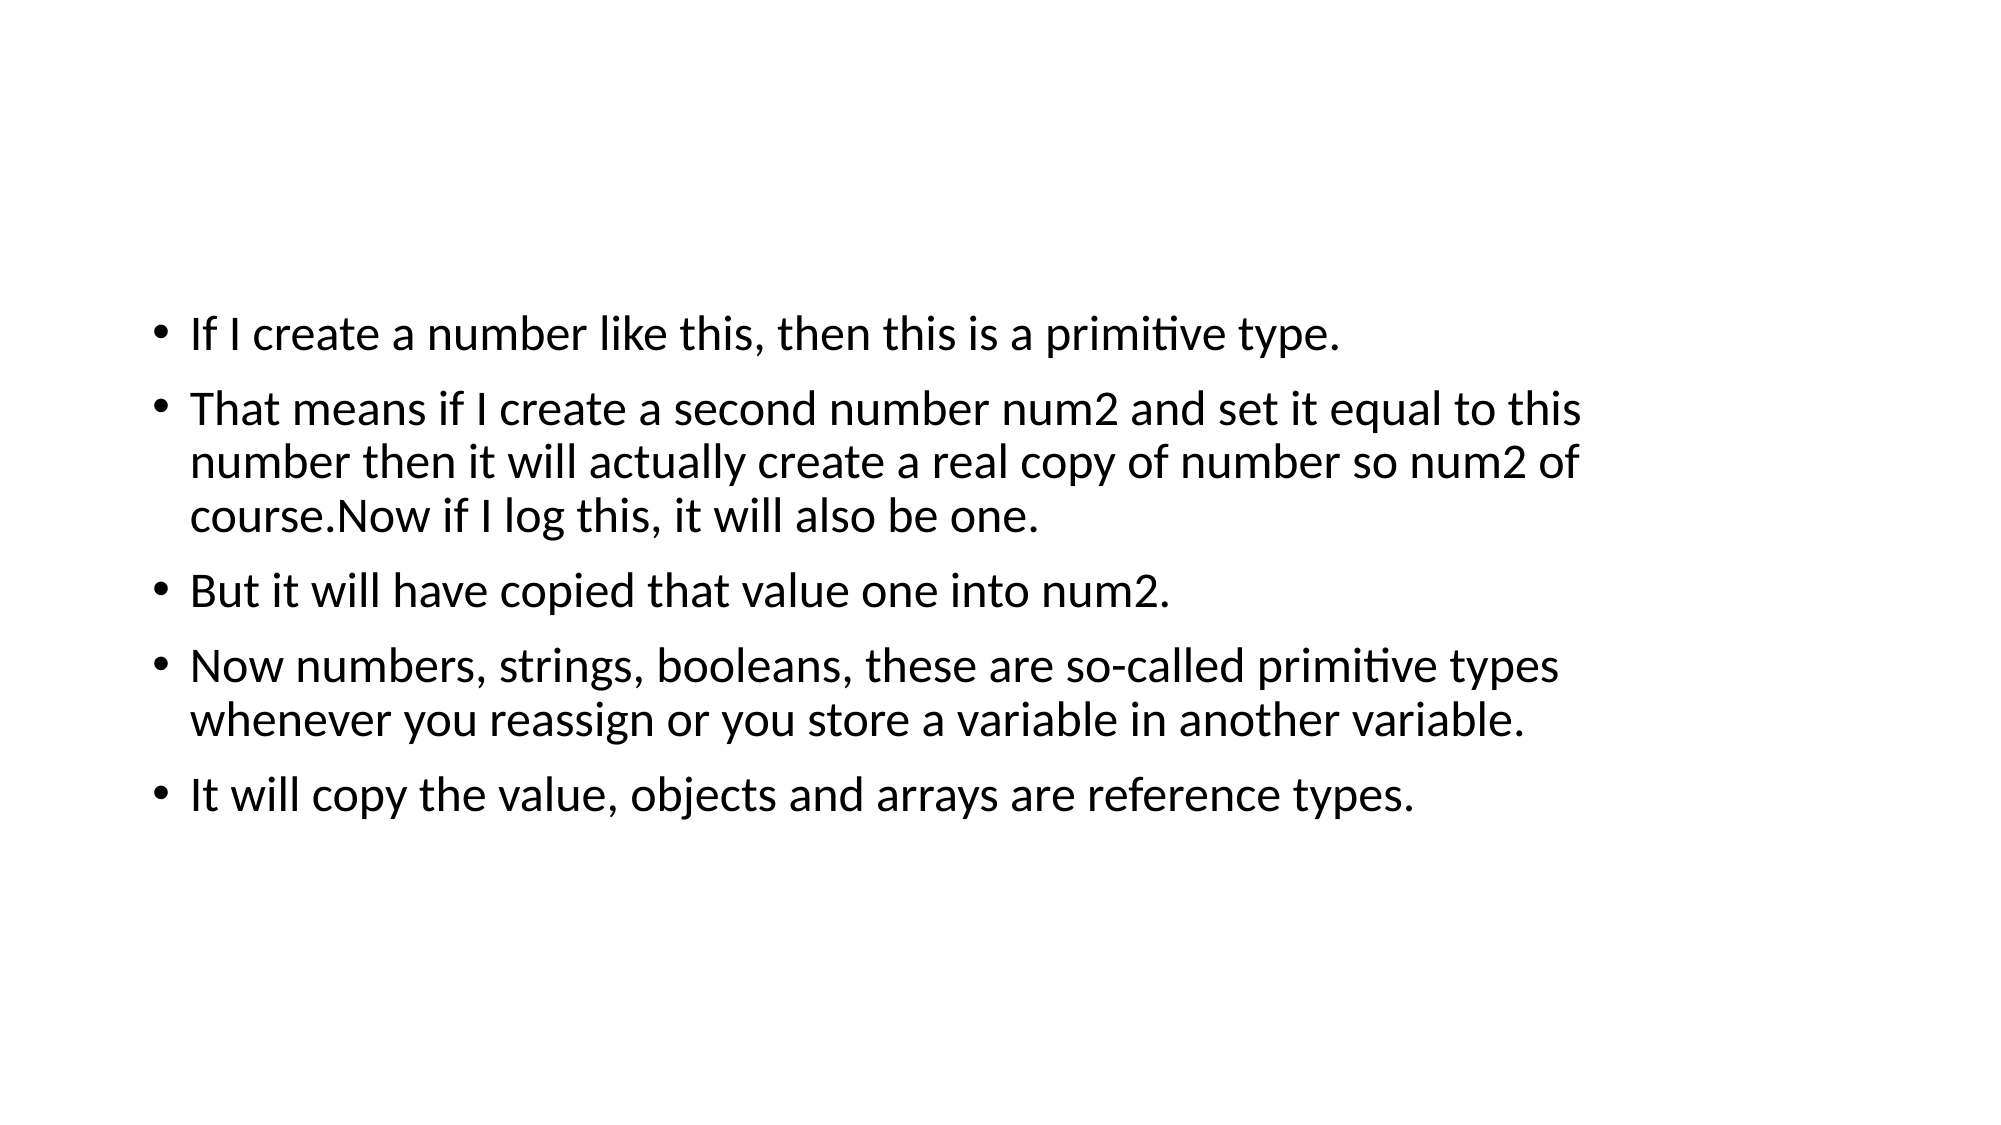

#
If I create a number like this, then this is a primitive type.
That means if I create a second number num2 and set it equal to this number then it will actually create a real copy of number so num2 of course.Now if I log this, it will also be one.
But it will have copied that value one into num2.
Now numbers, strings, booleans, these are so-called primitive types whenever you reassign or you store a variable in another variable.
It will copy the value, objects and arrays are reference types.